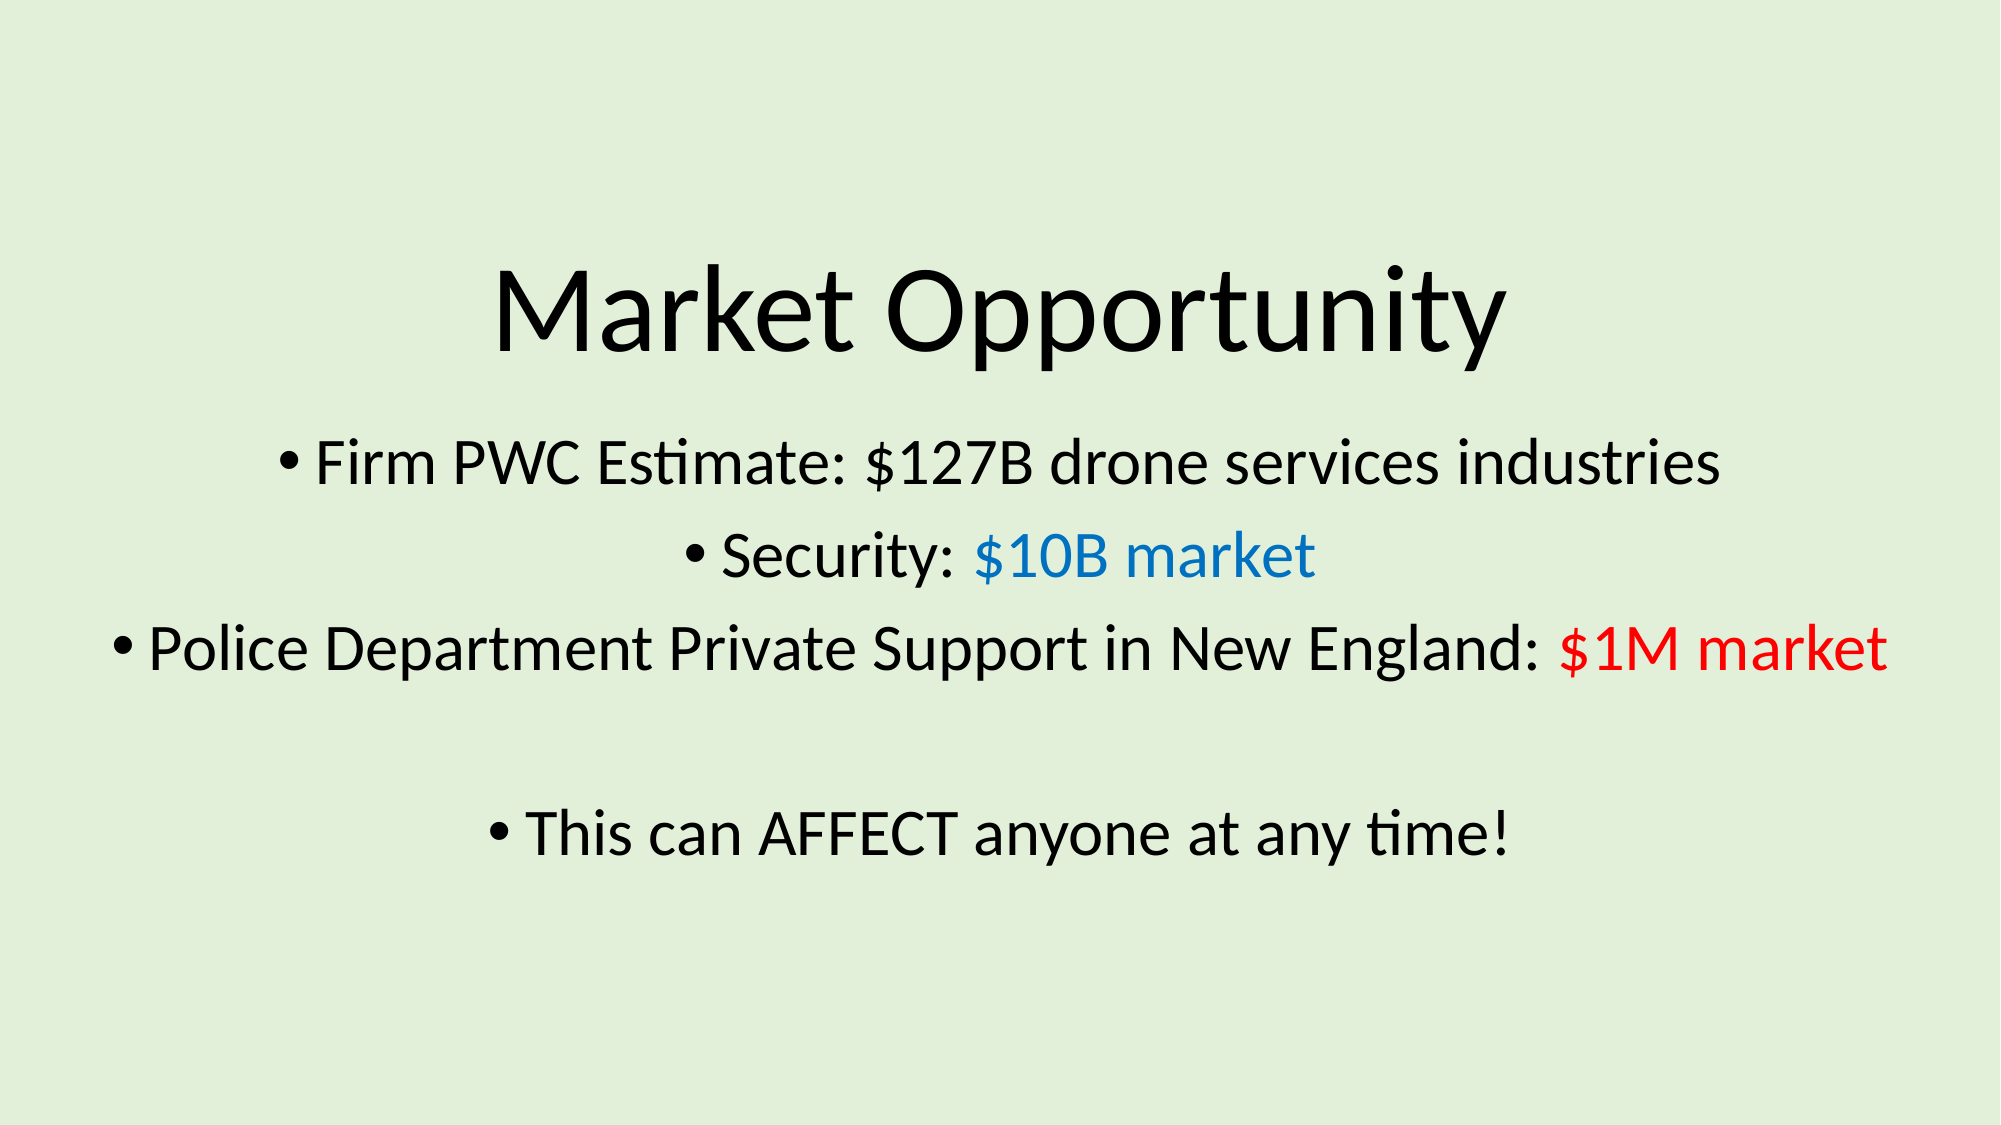

# Market Opportunity
Firm PWC Estimate: $127B drone services industries
Security: $10B market
Police Department Private Support in New England: $1M market

This can AFFECT anyone at any time!